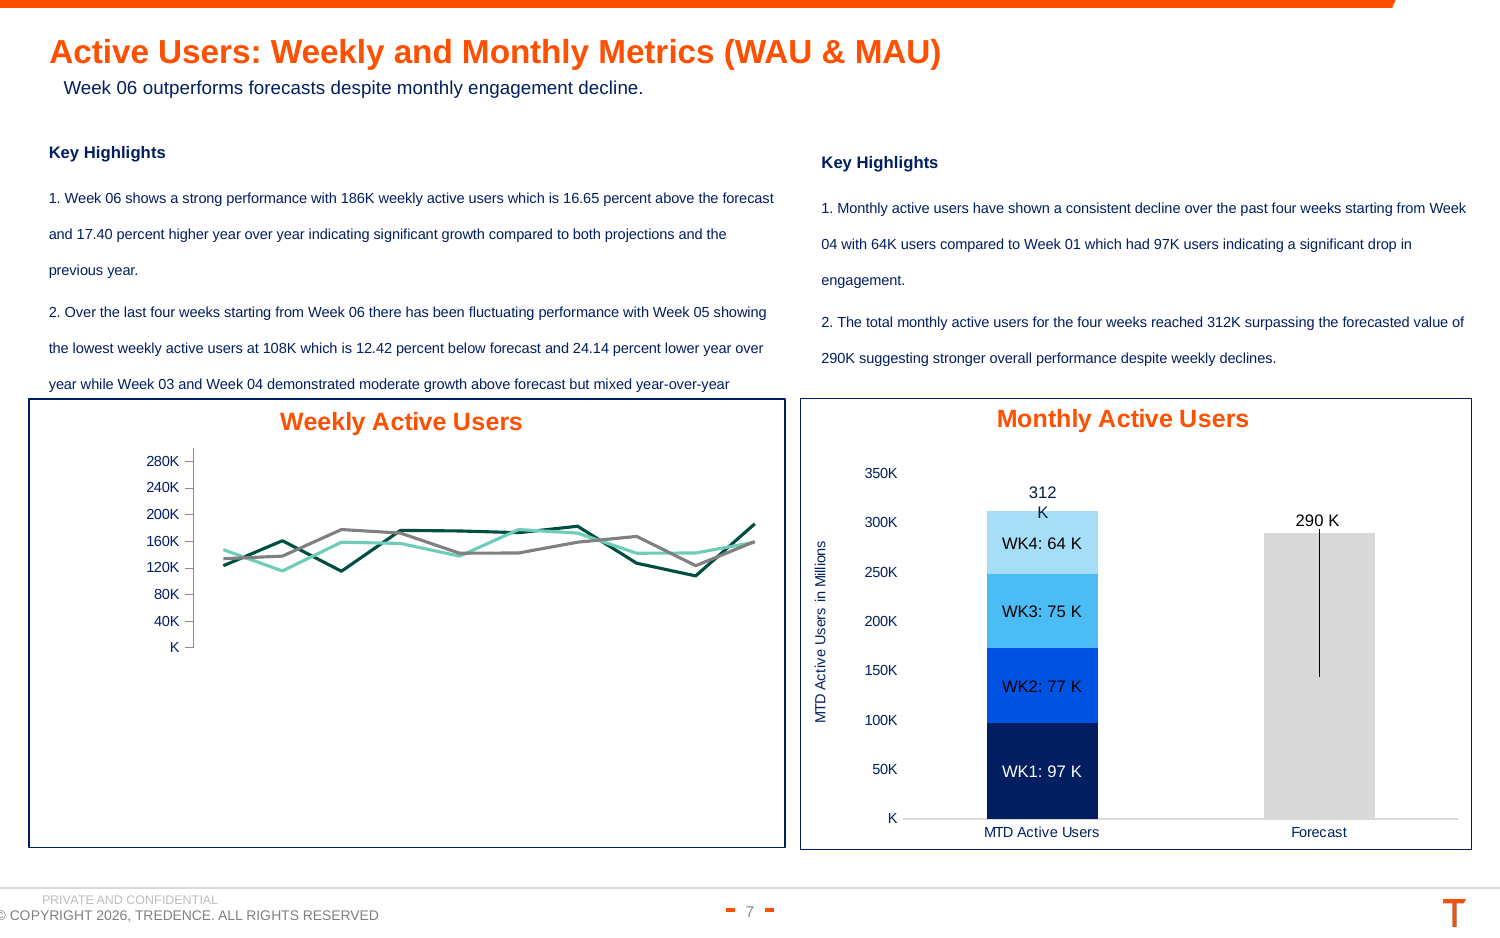

# Active Users: Weekly and Monthly Metrics (WAU & MAU)
Week 06 outperforms forecasts despite monthly engagement decline.
Key Highlights
1. Week 06 shows a strong performance with 186K weekly active users which is 16.65 percent above the forecast and 17.40 percent higher year over year indicating significant growth compared to both projections and the previous year.
2. Over the last four weeks starting from Week 06 there has been fluctuating performance with Week 05 showing the lowest weekly active users at 108K which is 12.42 percent below forecast and 24.14 percent lower year over year while Week 03 and Week 04 demonstrated moderate growth above forecast but mixed year-over-year changes.
Key Highlights
1. Monthly active users have shown a consistent decline over the past four weeks starting from Week 04 with 64K users compared to Week 01 which had 97K users indicating a significant drop in engagement.
2. The total monthly active users for the four weeks reached 312K surpassing the forecasted value of 290K suggesting stronger overall performance despite weekly declines.

### Chart: Weekly Active Users

| Category | vs Forecast | YoY Change | This Year | Last Year | Forecast |
|---|---|---|---|---|---|
| FY25 WK50 | -0.07877829101030531 | -0.16384226710556615 | 123452.0 | 147642.0 | 134009.0 |
| FY25 WK51 | 0.16750279110904898 | 0.3922143264692153 | 161043.0 | 115674.0 | 137938.0 |
| FY25 WK52 | -0.3516143000950416 | -0.27414094863949434 | 115294.0 | 158838.0 | 177817.0 |
| FY25 WK53 | 0.02381214604937476 | 0.12558788666692156 | 176625.0 | 156918.0 | 172517.0 |
| FY26 WK01 | 0.2345486476993326 | 0.27403616117386065 | 175738.0 | 137938.0 | 142350.0 |
| FY26 WK02 | 0.2139020935874245 | -0.026336064605746334 | 173134.0 | 177817.0 | 142626.0 |
| FY26 WK03 | 0.1511477102456591 | 0.0598723604050615 | 182846.0 | 172517.0 | 158838.0 |
| FY26 WK04 | -0.24030956870420317 | -0.1056199508254303 | 127315.0 | 142350.0 | 167588.0 |
| FY26 WK05 | -0.12420067669294654 | -0.2413865634596778 | 108198.0 | 142626.0 | 123542.0 |
| FY26 WK06 | 0.1665394624893648 | 0.173957113537063 | 186469.0 | 158838.0 | 159848.0 |

### Chart: Monthly Active Users

| Category | WK1 | WK2 | WK3 | WK4 | Total |
|---|---|---|---|---|---|
| MTD Active Users | 96861.0 | 76511.0 | 74564.0 | 63923.0 | 0.0 |
| Forecast | None | None | None | None | 289859.0 |
312K
0M
7